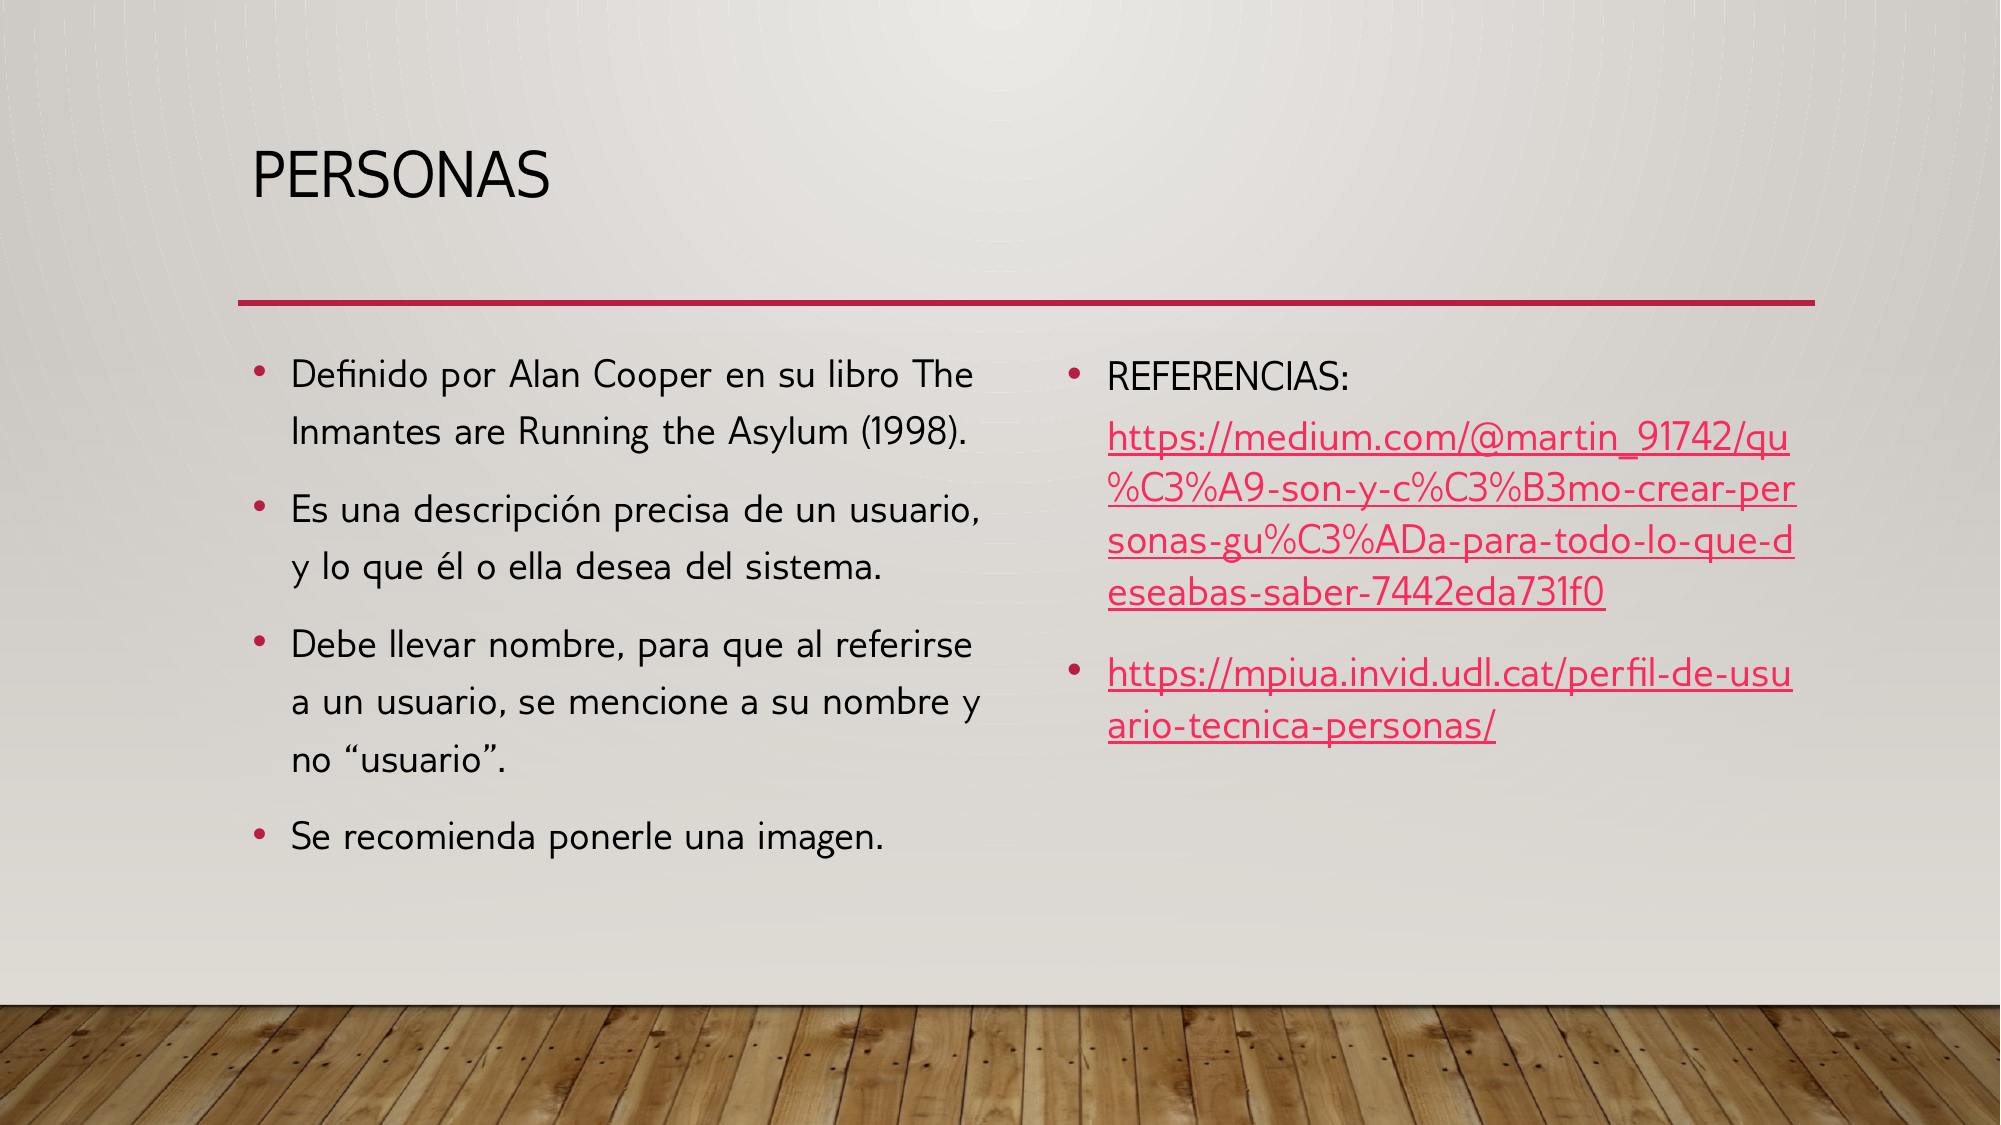

# Personas
Definido por Alan Cooper en su libro The Inmantes are Running the Asylum (1998).
Es una descripción precisa de un usuario, y lo que él o ella desea del sistema.
Debe llevar nombre, para que al referirse a un usuario, se mencione a su nombre y no “usuario”.
Se recomienda ponerle una imagen.
REFERENCIAS: https://medium.com/@martin_91742/qu%C3%A9-son-y-c%C3%B3mo-crear-personas-gu%C3%ADa-para-todo-lo-que-deseabas-saber-7442eda731f0
https://mpiua.invid.udl.cat/perfil-de-usuario-tecnica-personas/